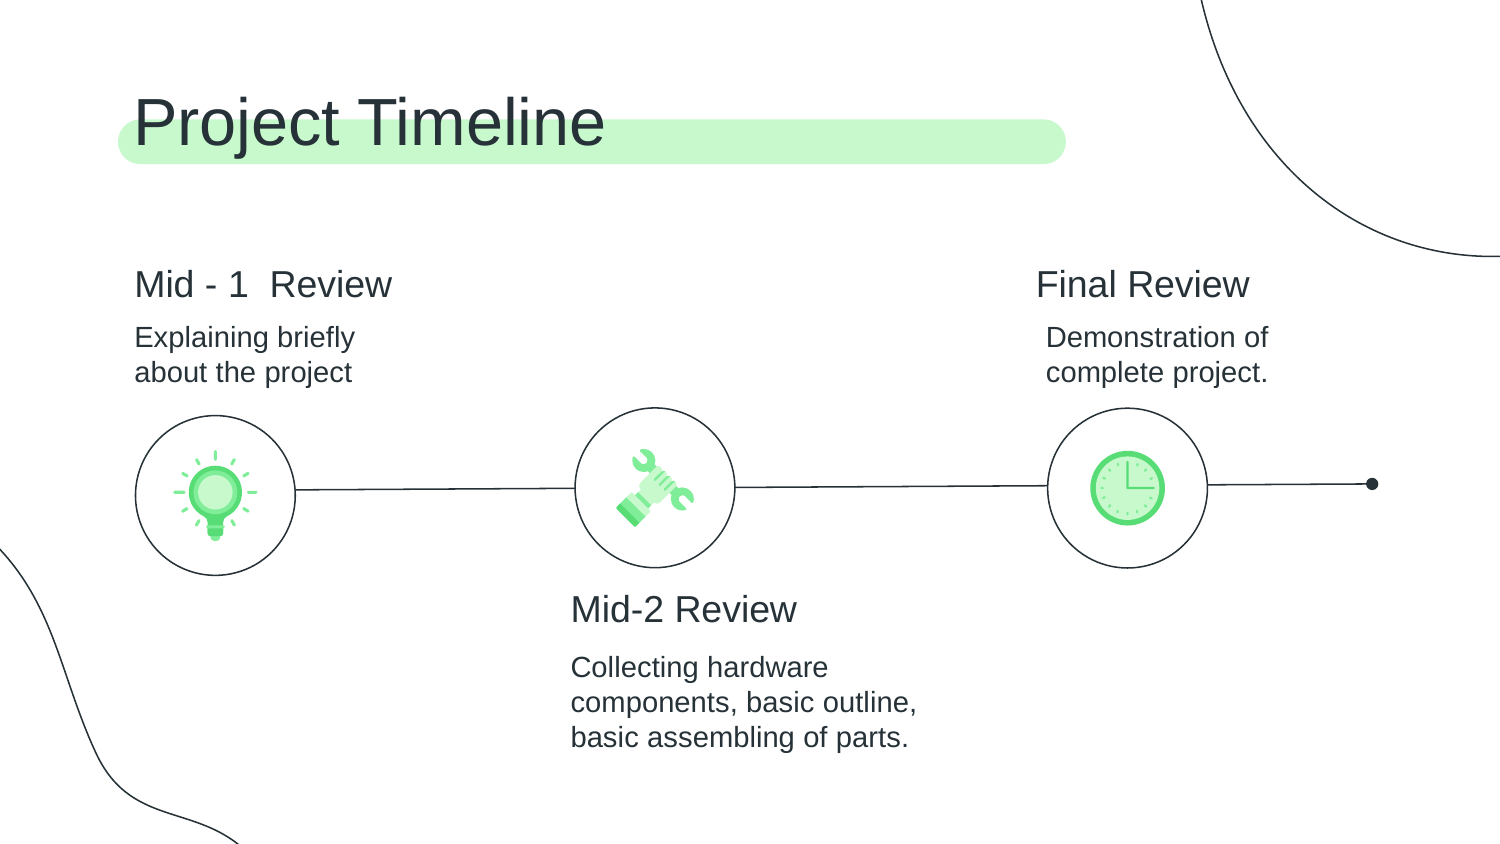

# Project Timeline
Final Review
Mid - 1  Review
Demonstration of complete project.
Explaining briefly about the project

Mid-2 Review
Collecting hardware components, basic outline, basic assembling of parts.